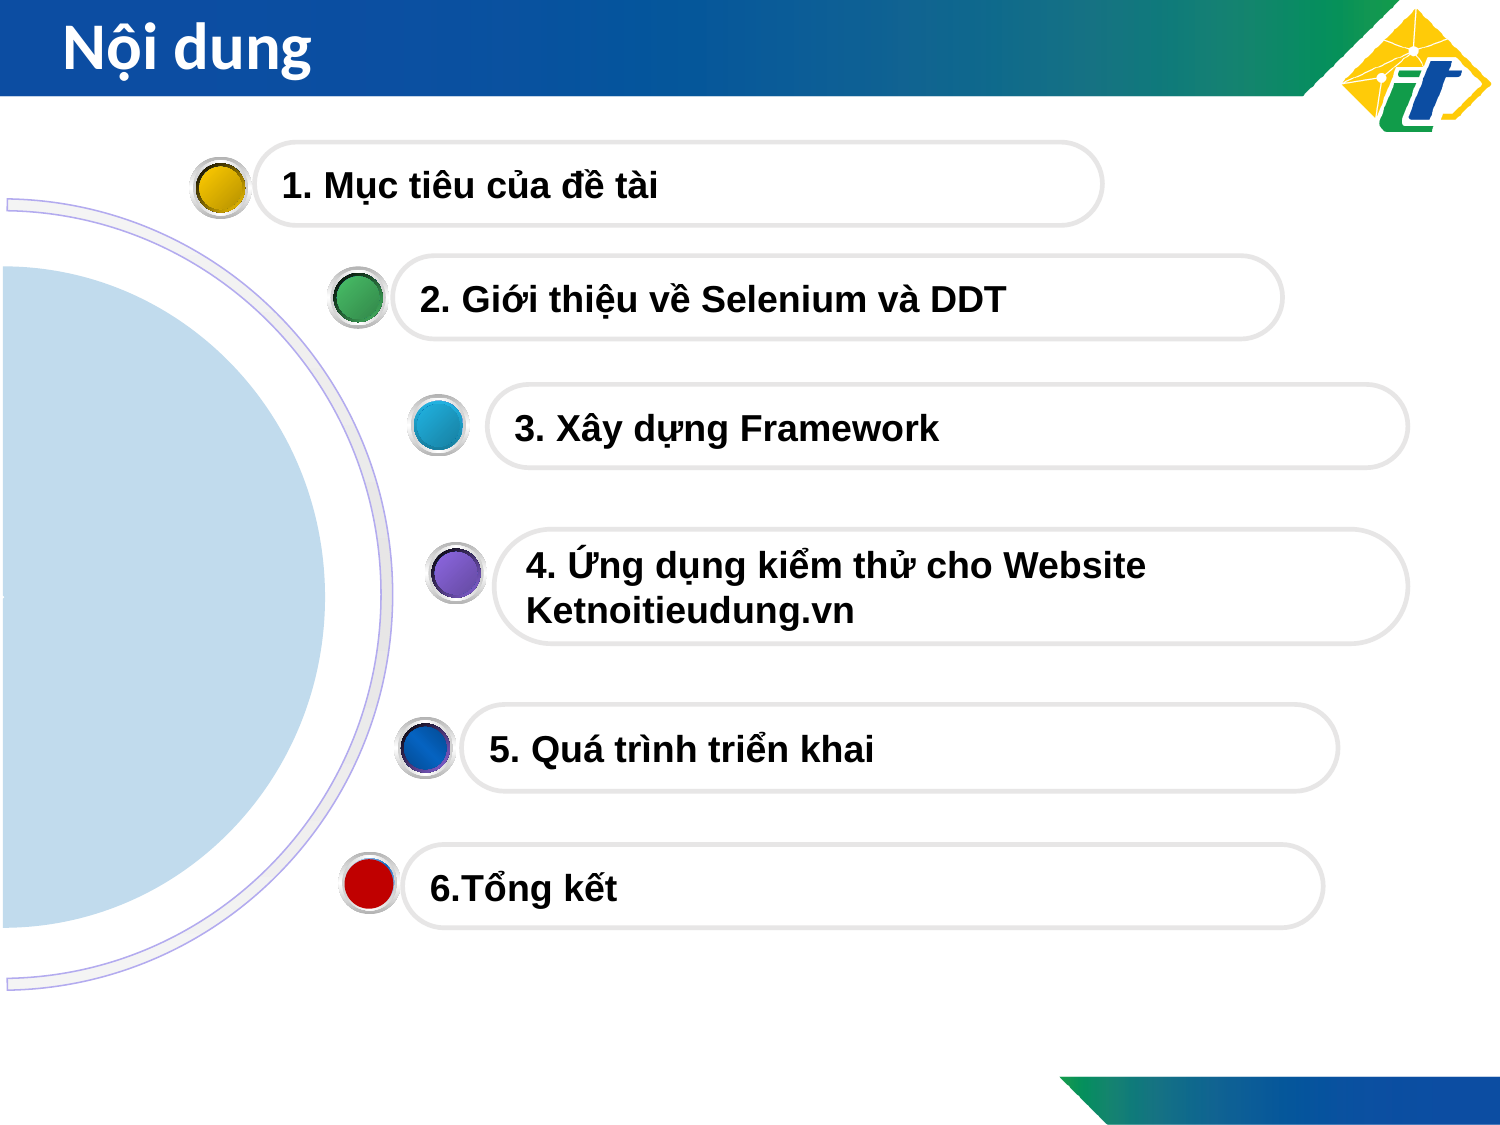

# Nội dung
1. Mục tiêu của đề tài

2. Giới thiệu về Selenium và DDT

3. Xây dựng Framework

4. Ứng dụng kiểm thử cho Website Ketnoitieudung.vn

5. Quá trình triển khai

6.Tổng kết